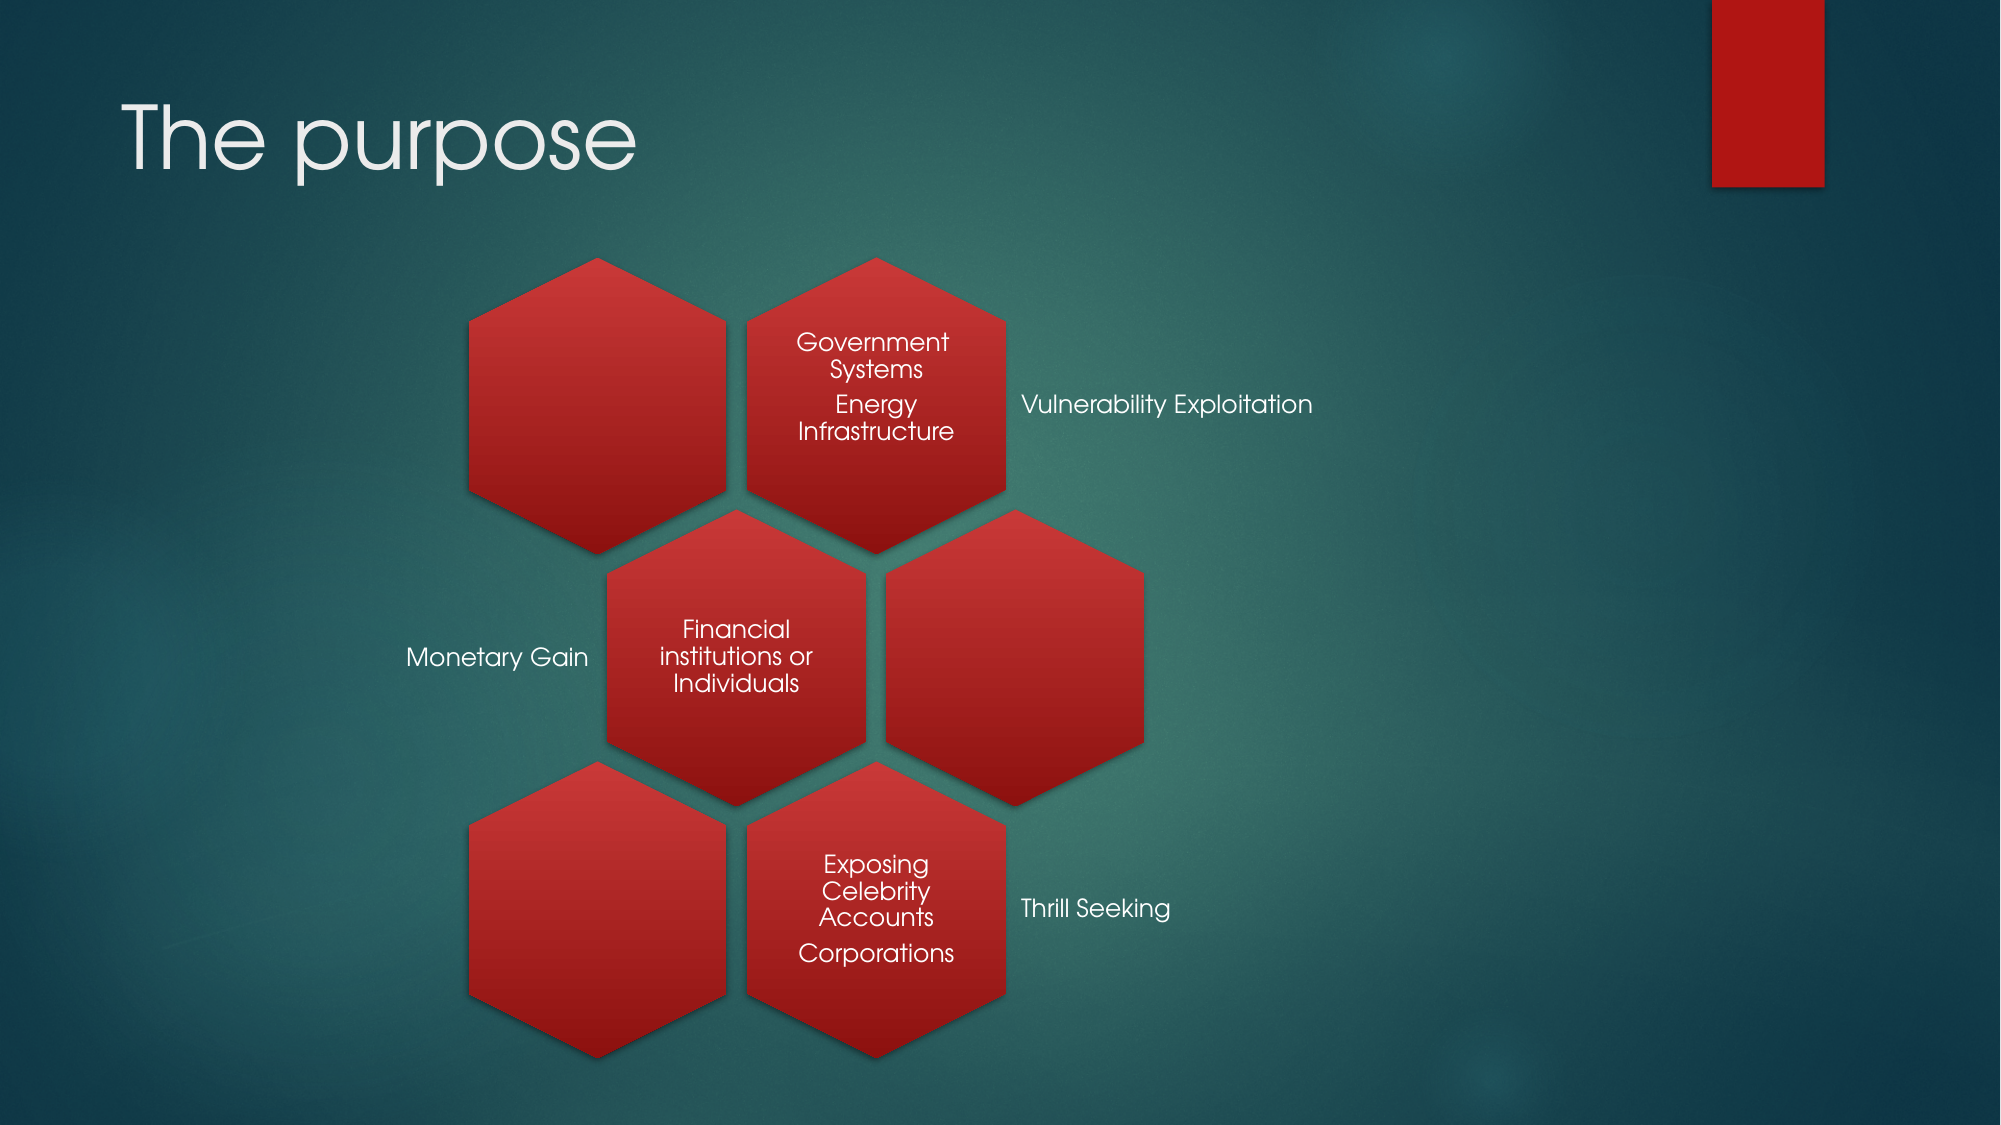

# The purpose
Government  Systems
Energy Infrastructure

Vulnerability Exploitation

Financial institutions or Individuals
Monetary Gain

Exposing Celebrity Accounts
Corporations
Thrill Seeking